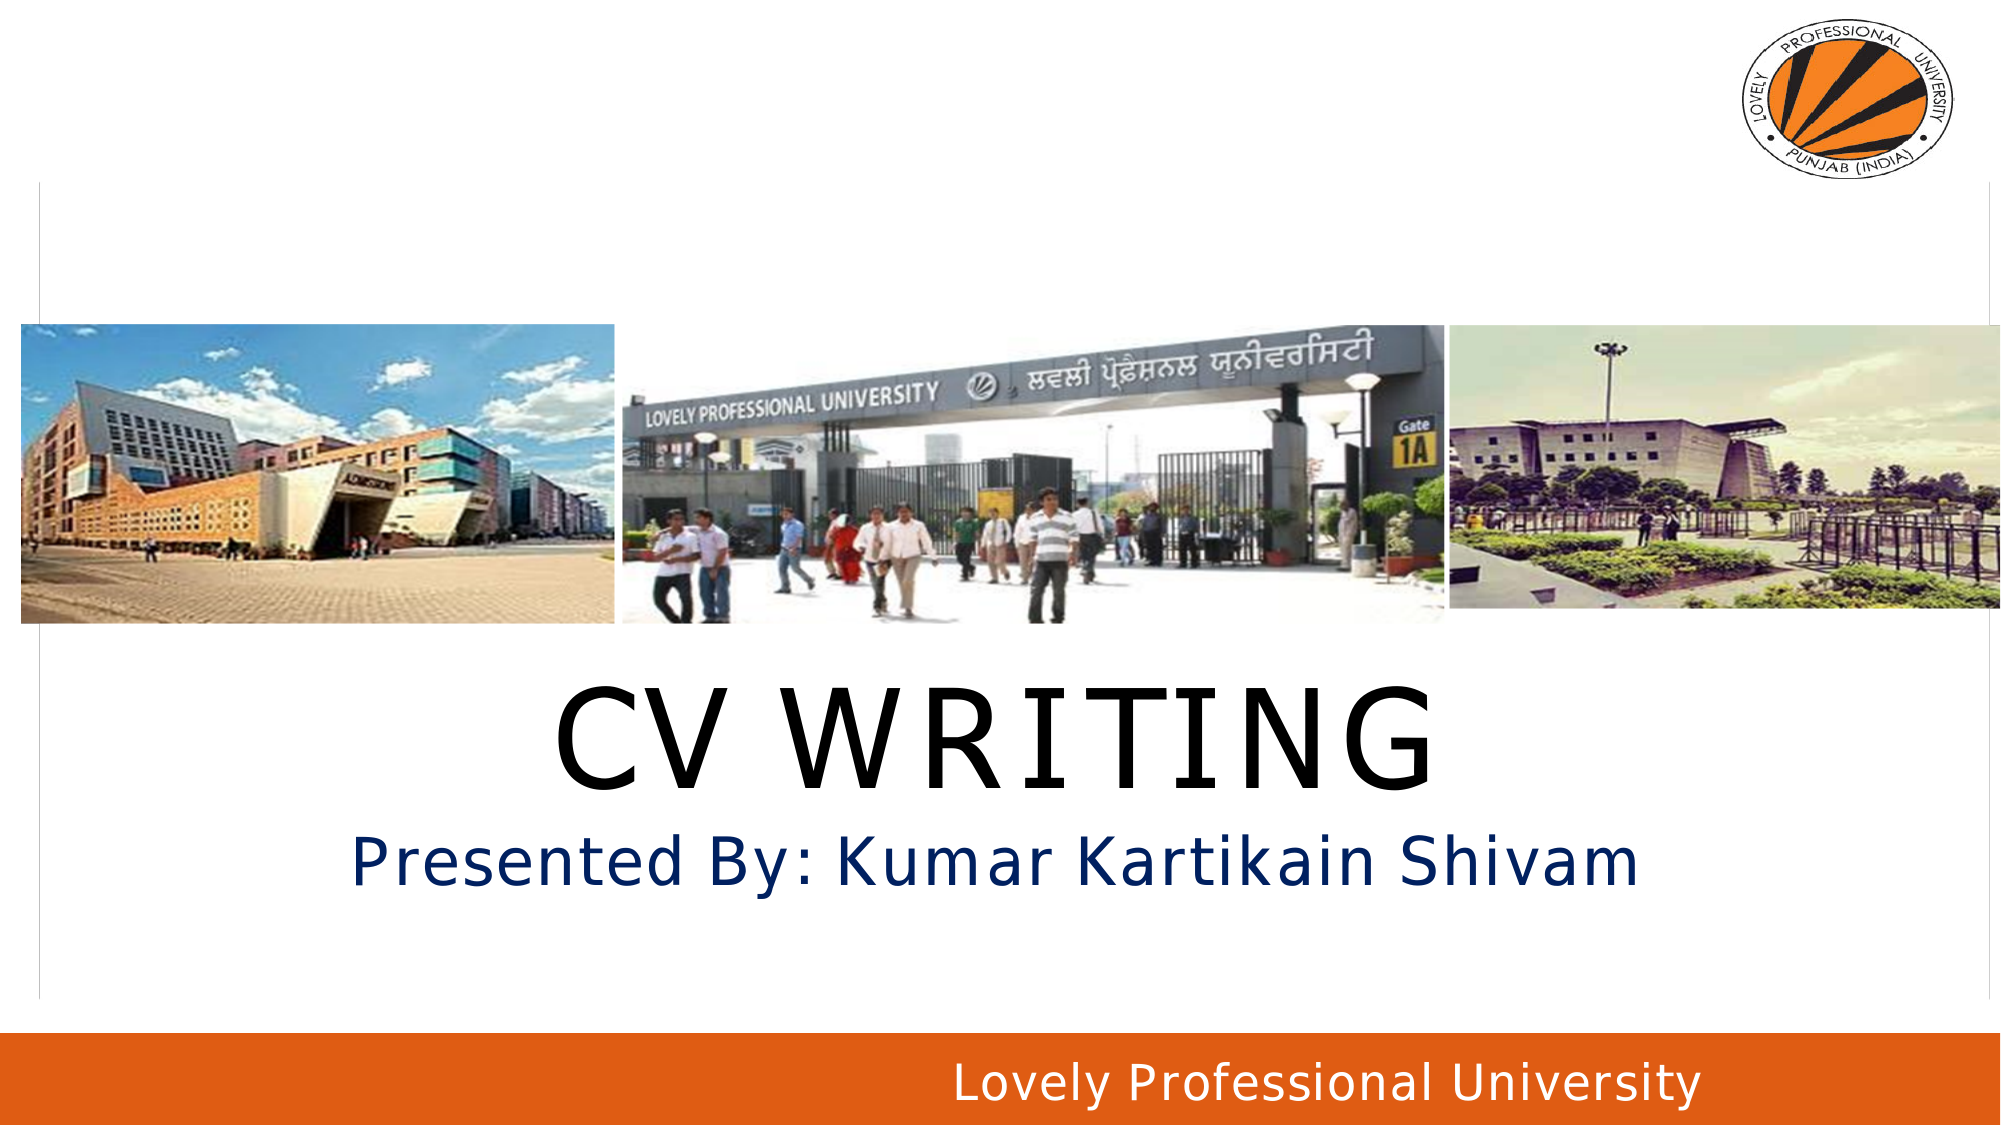

CV WRITING
Presented By: Kumar Kartikain Shivam